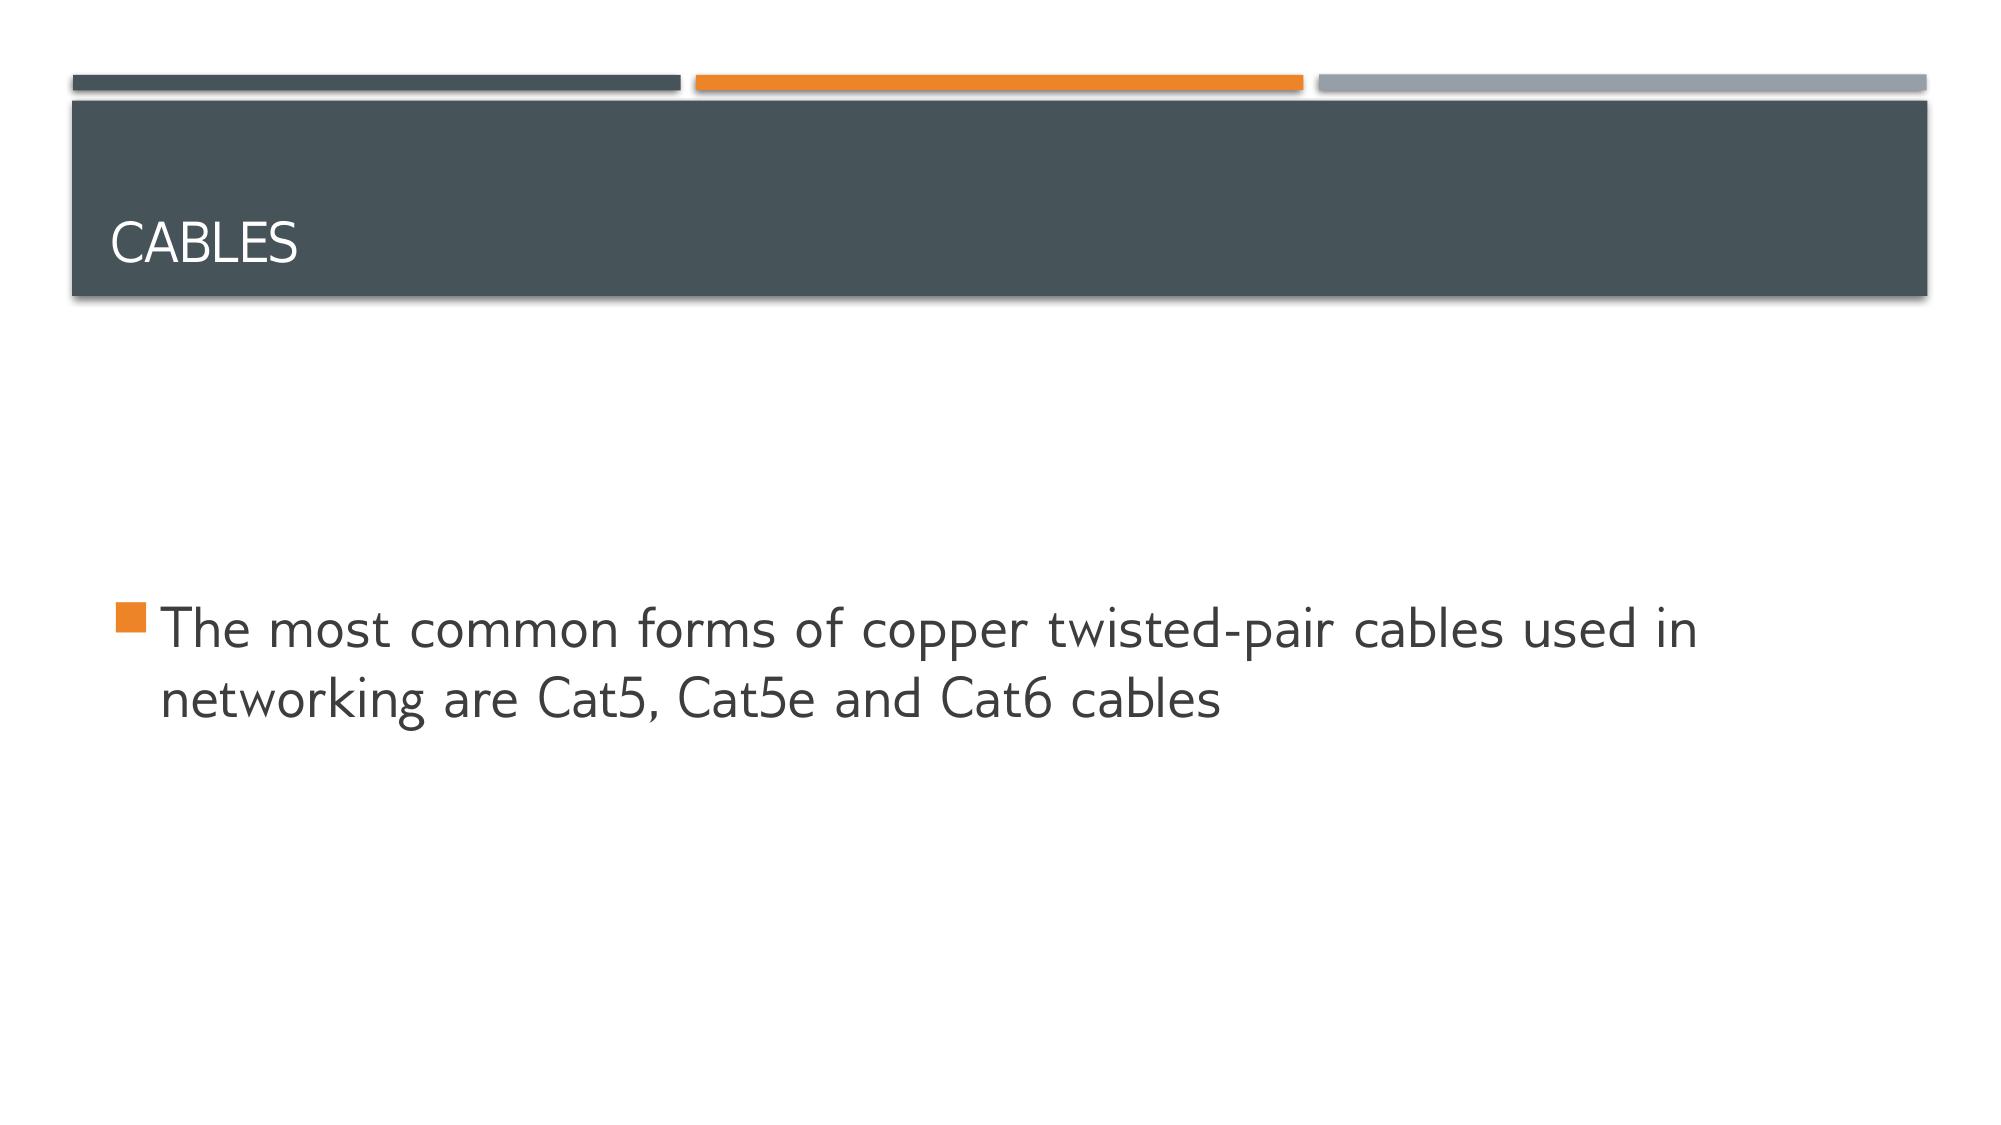

# Cables
The most common forms of copper twisted-pair cables used in networking are Cat5, Cat5e and Cat6 cables